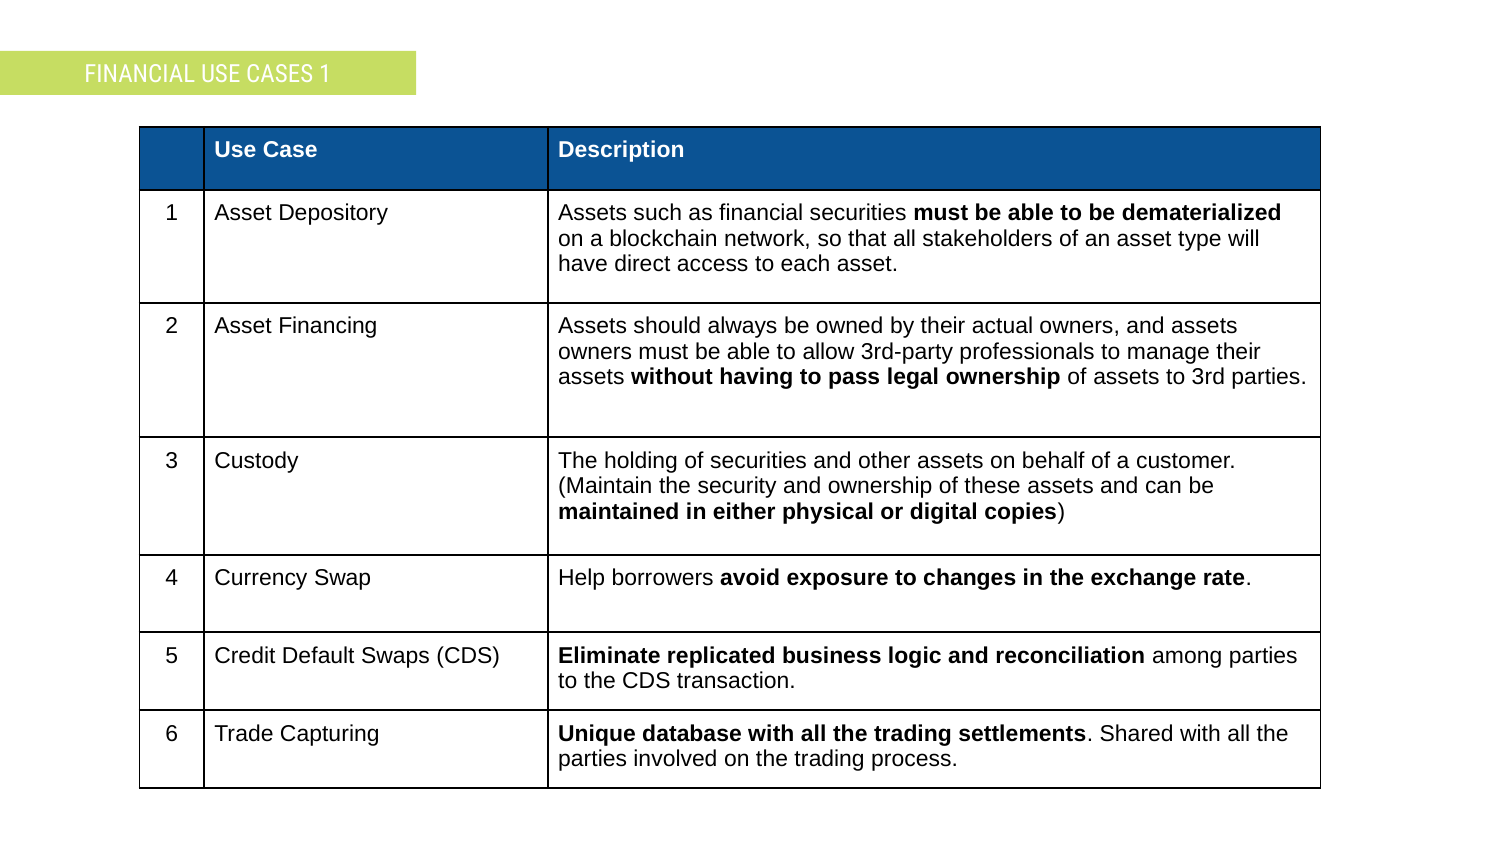

FINANCIAL USE CASES 1
|  | Use Case | Description |
| --- | --- | --- |
| 1 | Asset Depository | Assets such as financial securities must be able to be dematerialized on a blockchain network, so that all stakeholders of an asset type will have direct access to each asset. |
| 2 | Asset Financing | Assets should always be owned by their actual owners, and assets owners must be able to allow 3rd-party professionals to manage their assets without having to pass legal ownership of assets to 3rd parties. |
| 3 | Custody | The holding of securities and other assets on behalf of a customer. (Maintain the security and ownership of these assets and can be maintained in either physical or digital copies) |
| 4 | Currency Swap | Help borrowers avoid exposure to changes in the exchange rate. |
| 5 | Credit Default Swaps (CDS) | Eliminate replicated business logic and reconciliation among parties to the CDS transaction. |
| 6 | Trade Capturing | Unique database with all the trading settlements. Shared with all the parties involved on the trading process. |